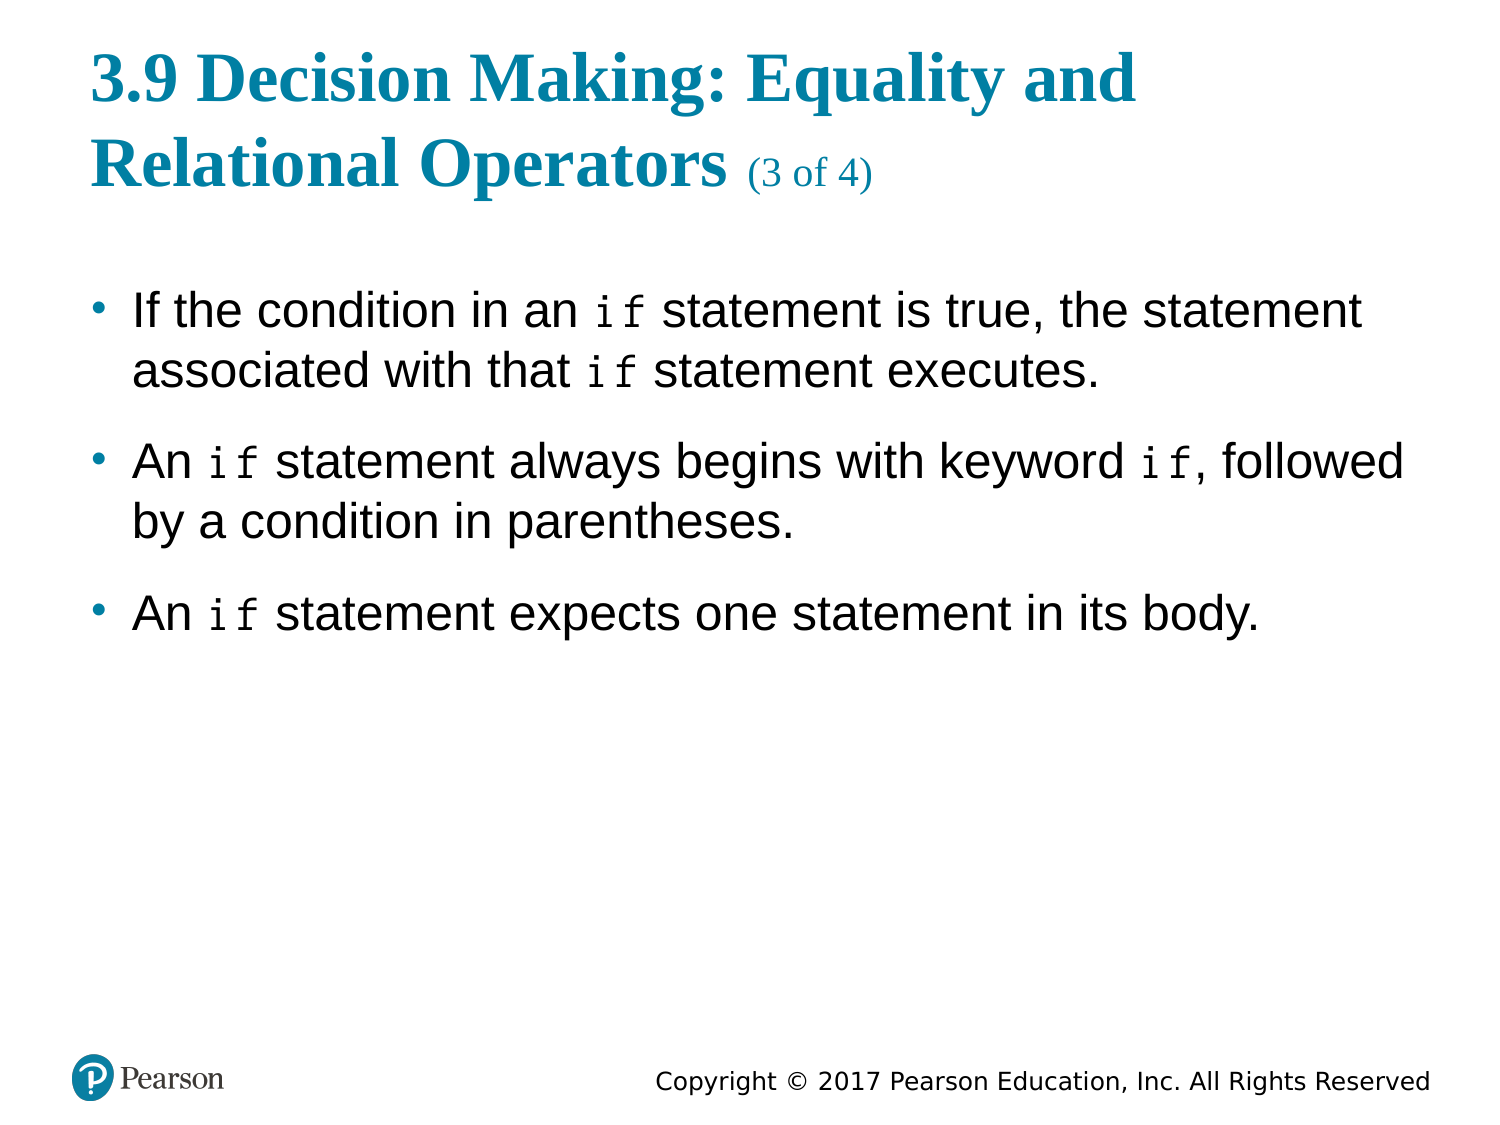

# 3.9 Decision Making: Equality and Relational Operators (3 of 4)
If the condition in an if statement is true, the statement associated with that if statement executes.
An if statement always begins with keyword if, followed by a condition in parentheses.
An if statement expects one statement in its body.